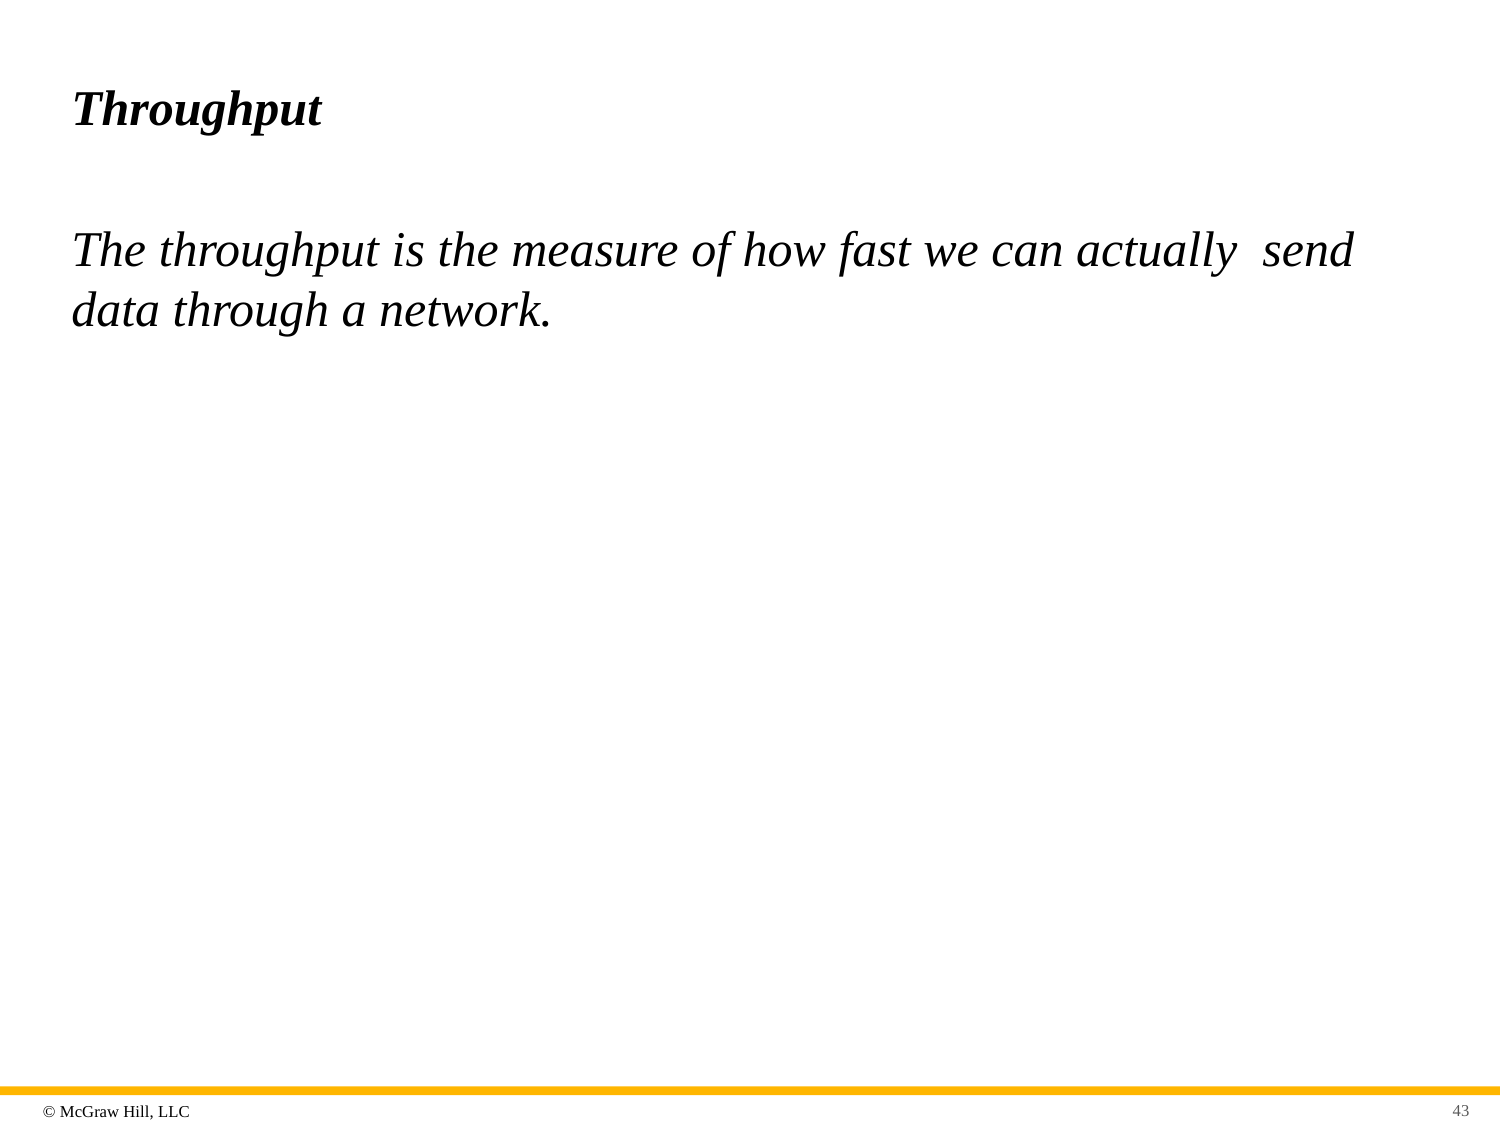

# Throughput
The throughput is the measure of how fast we can actually  send data through a network.
43